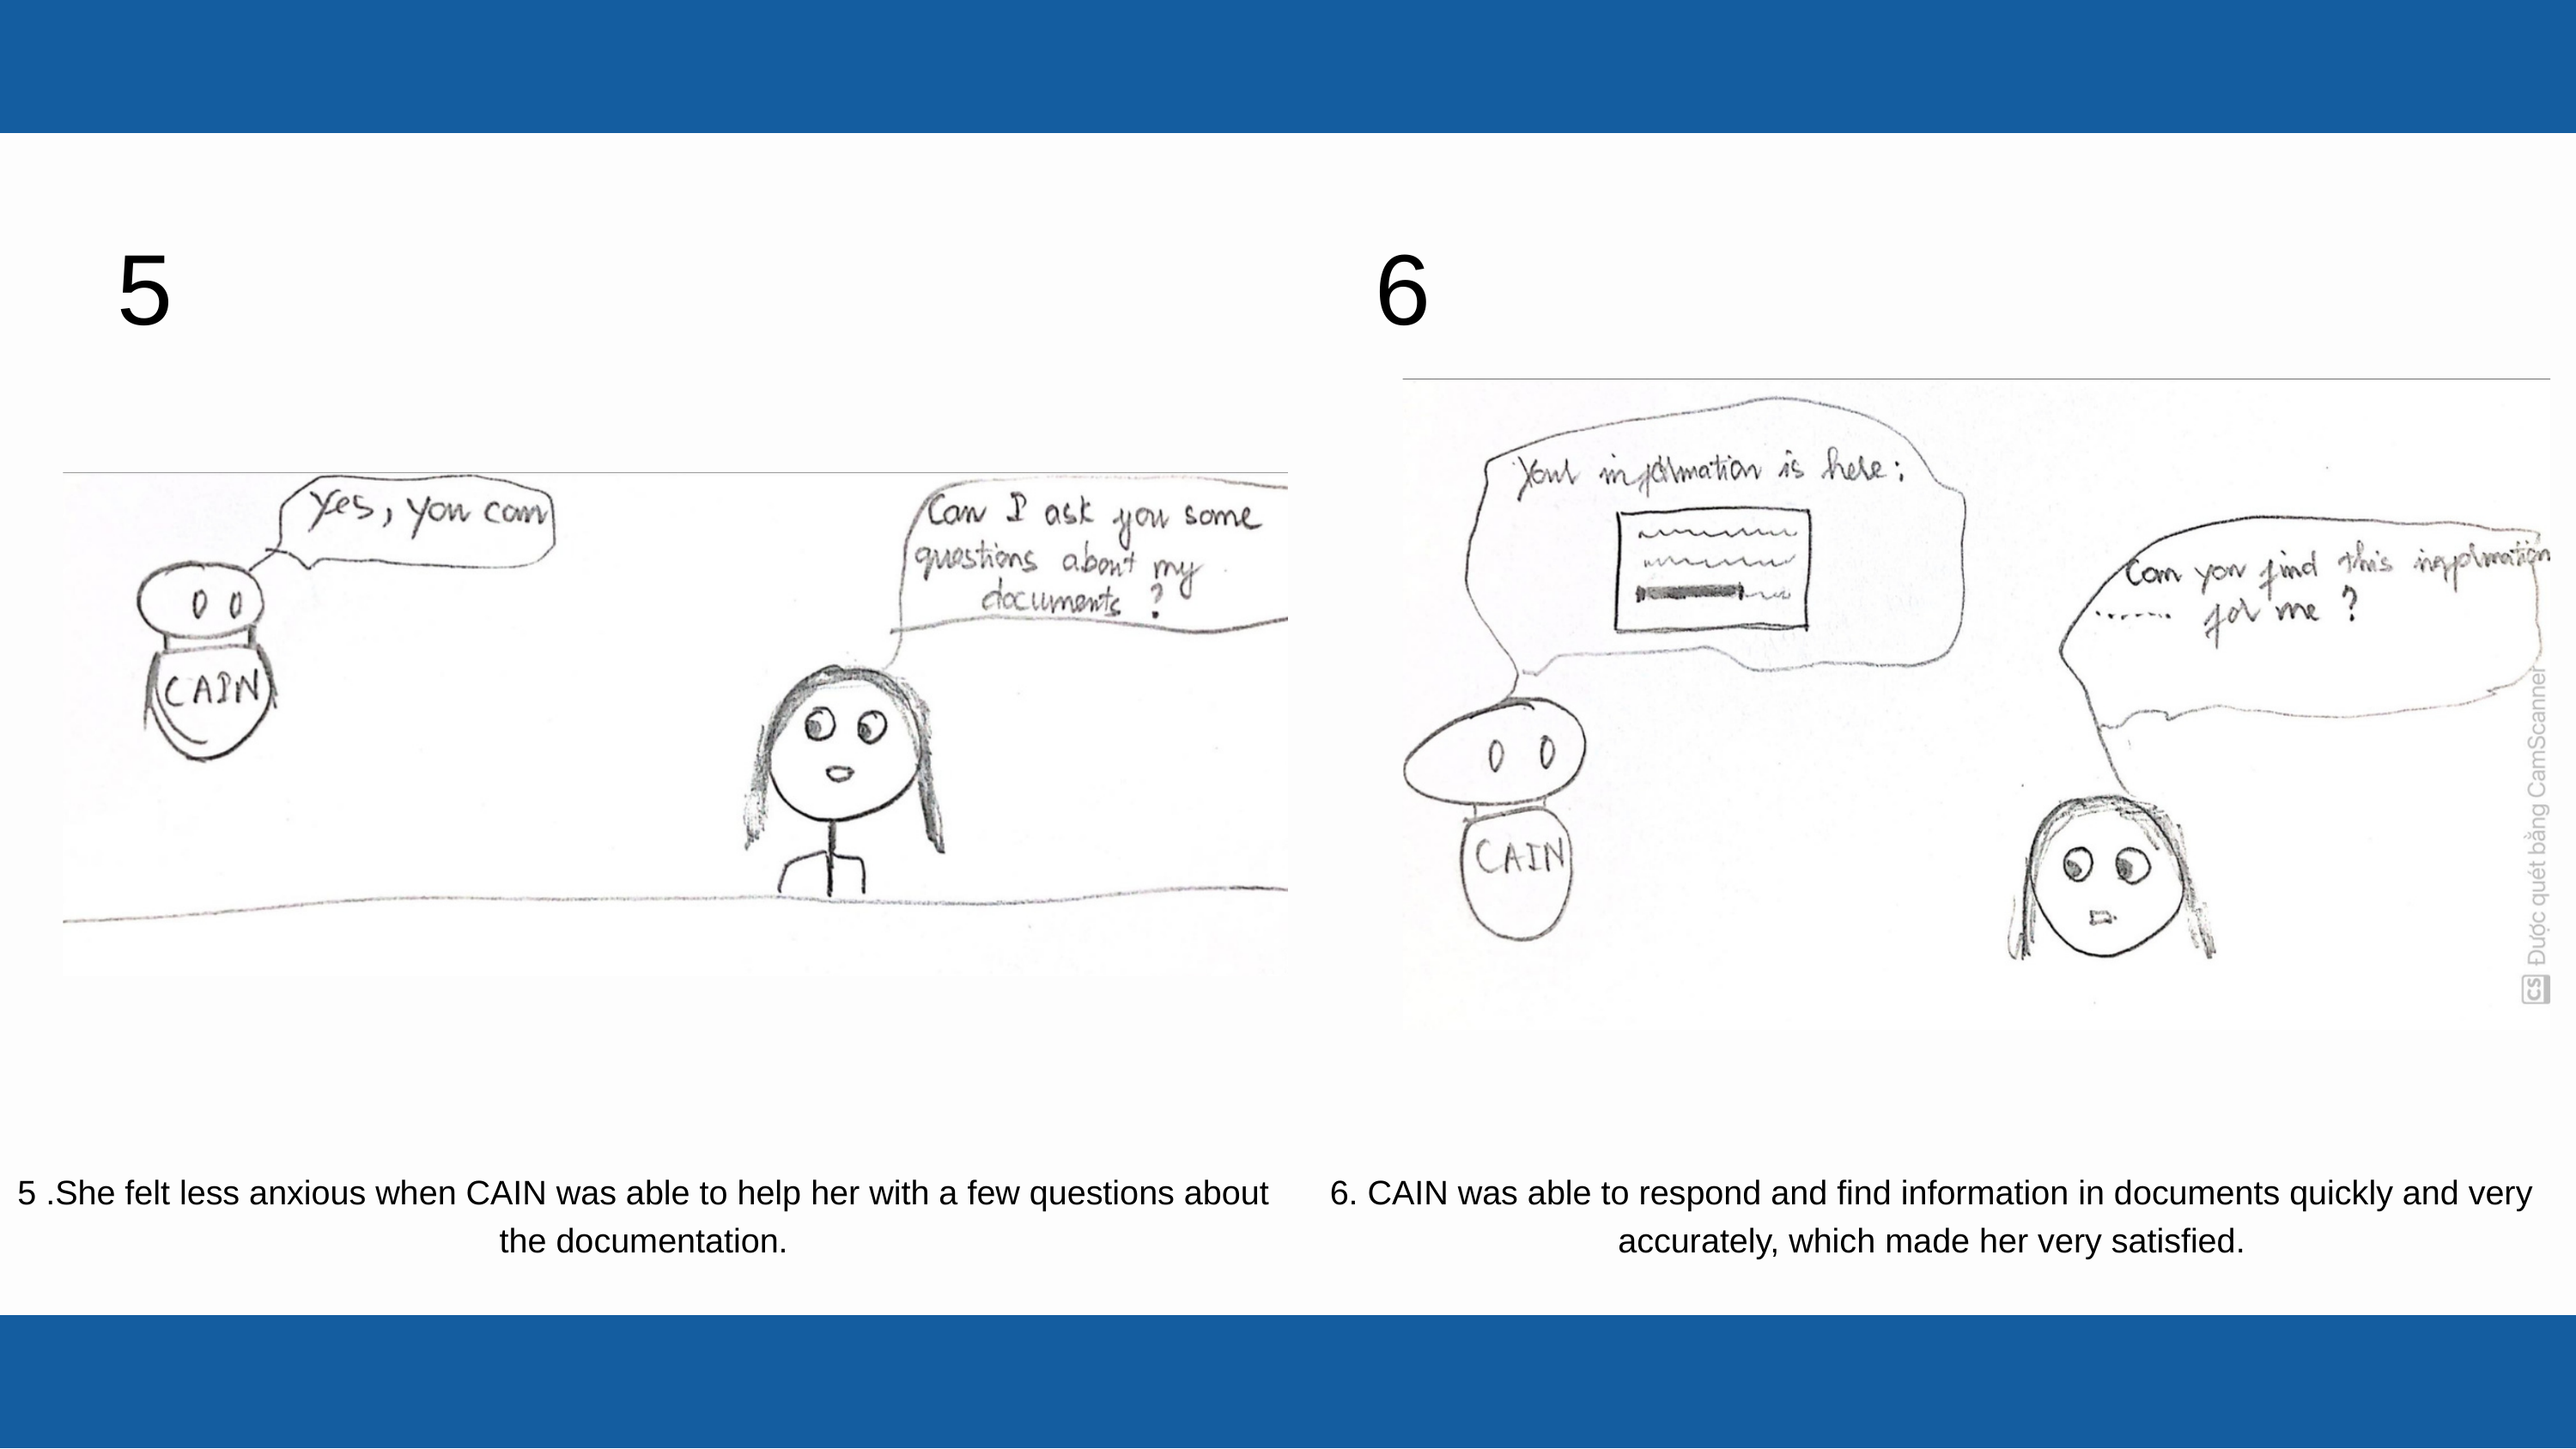

5
6

5 .She felt less anxious when CAIN was able to help her with a few questions about the documentation.

6. CAIN was able to respond and find information in documents quickly and very accurately, which made her very satisfied.